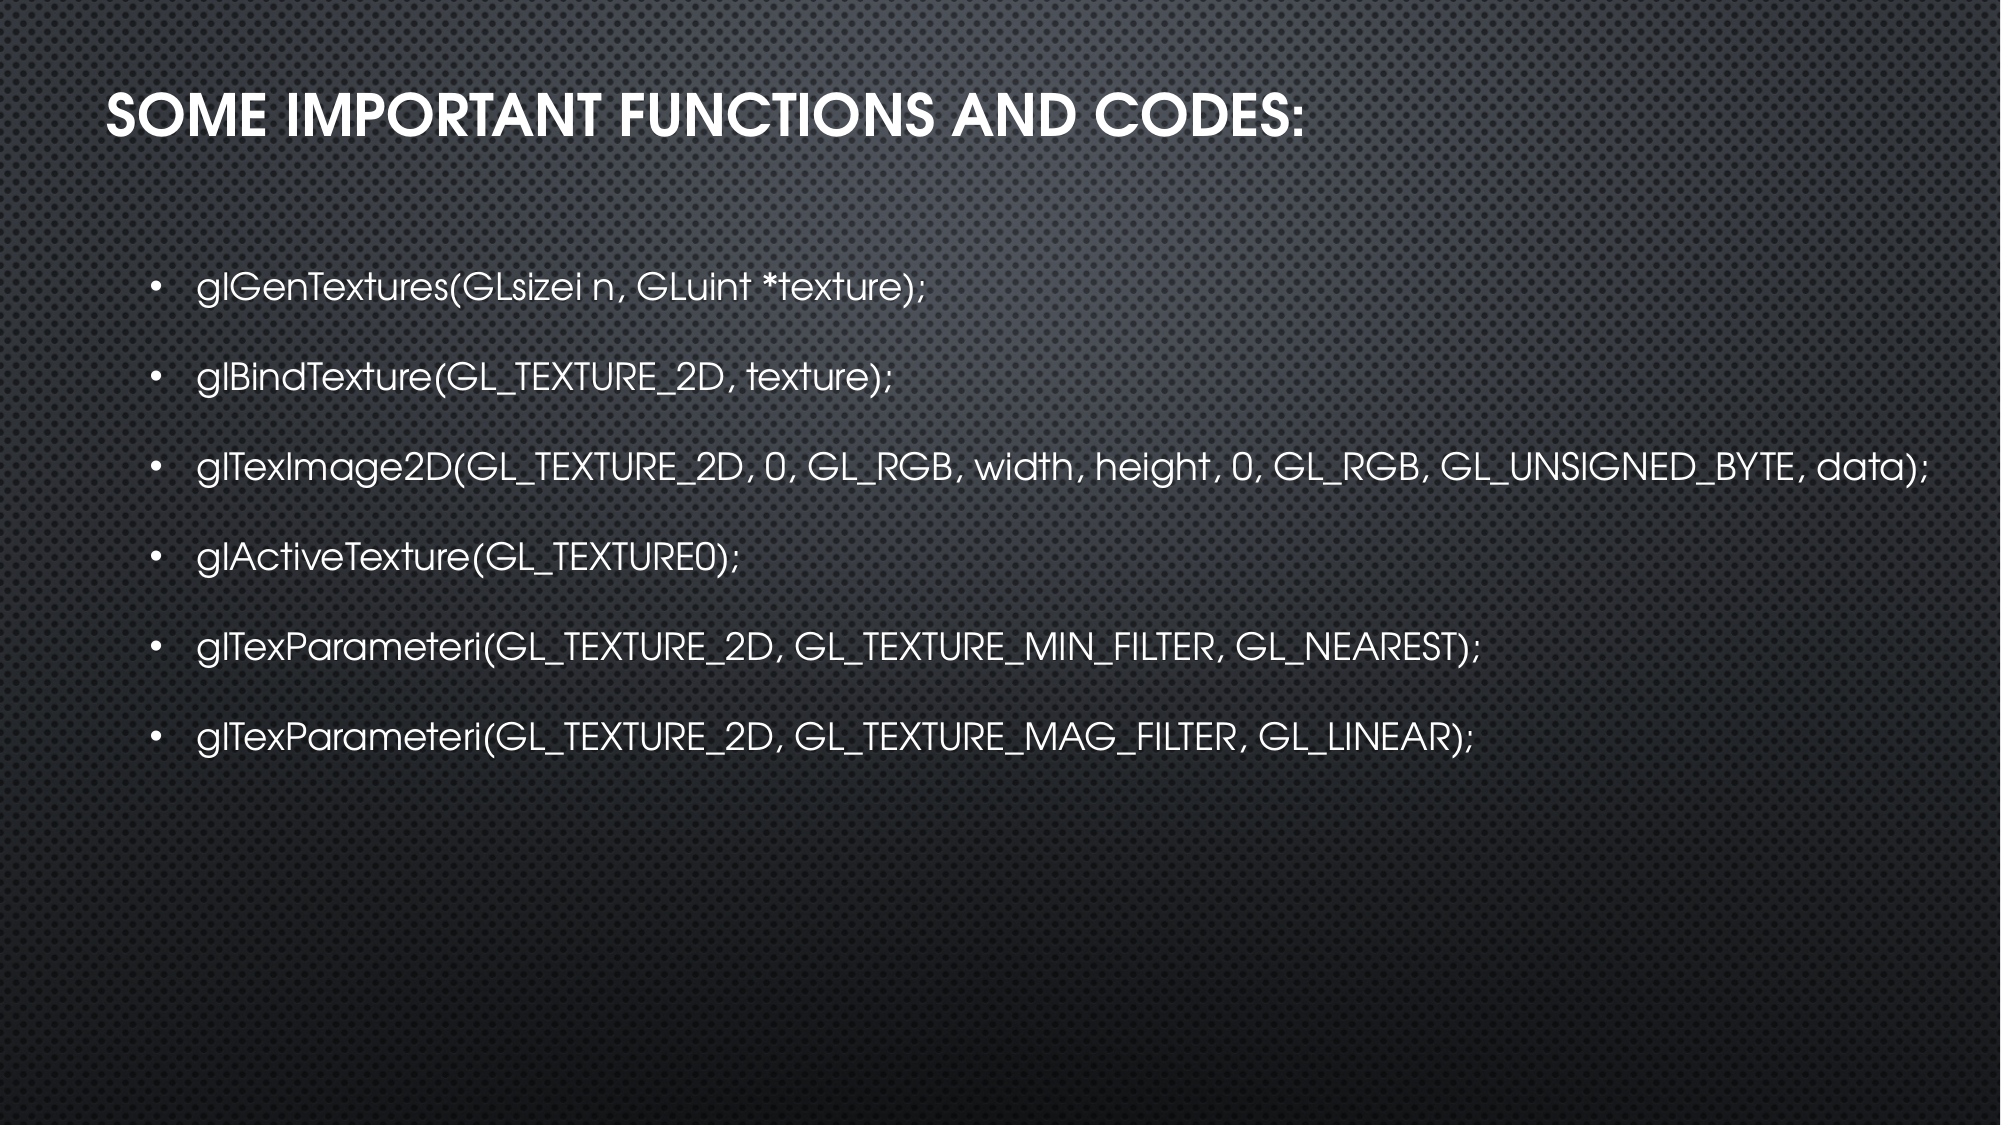

Some important functions and codes:
glGenTextures(GLsizei n, GLuint *texture);

glBindTexture(GL_TEXTURE_2D, texture);

glTexImage2D(GL_TEXTURE_2D, 0, GL_RGB, width, height, 0, GL_RGB, GL_UNSIGNED_BYTE, data);

glActiveTexture(GL_TEXTURE0);

glTexParameteri(GL_TEXTURE_2D, GL_TEXTURE_MIN_FILTER, GL_NEAREST);

glTexParameteri(GL_TEXTURE_2D, GL_TEXTURE_MAG_FILTER, GL_LINEAR);